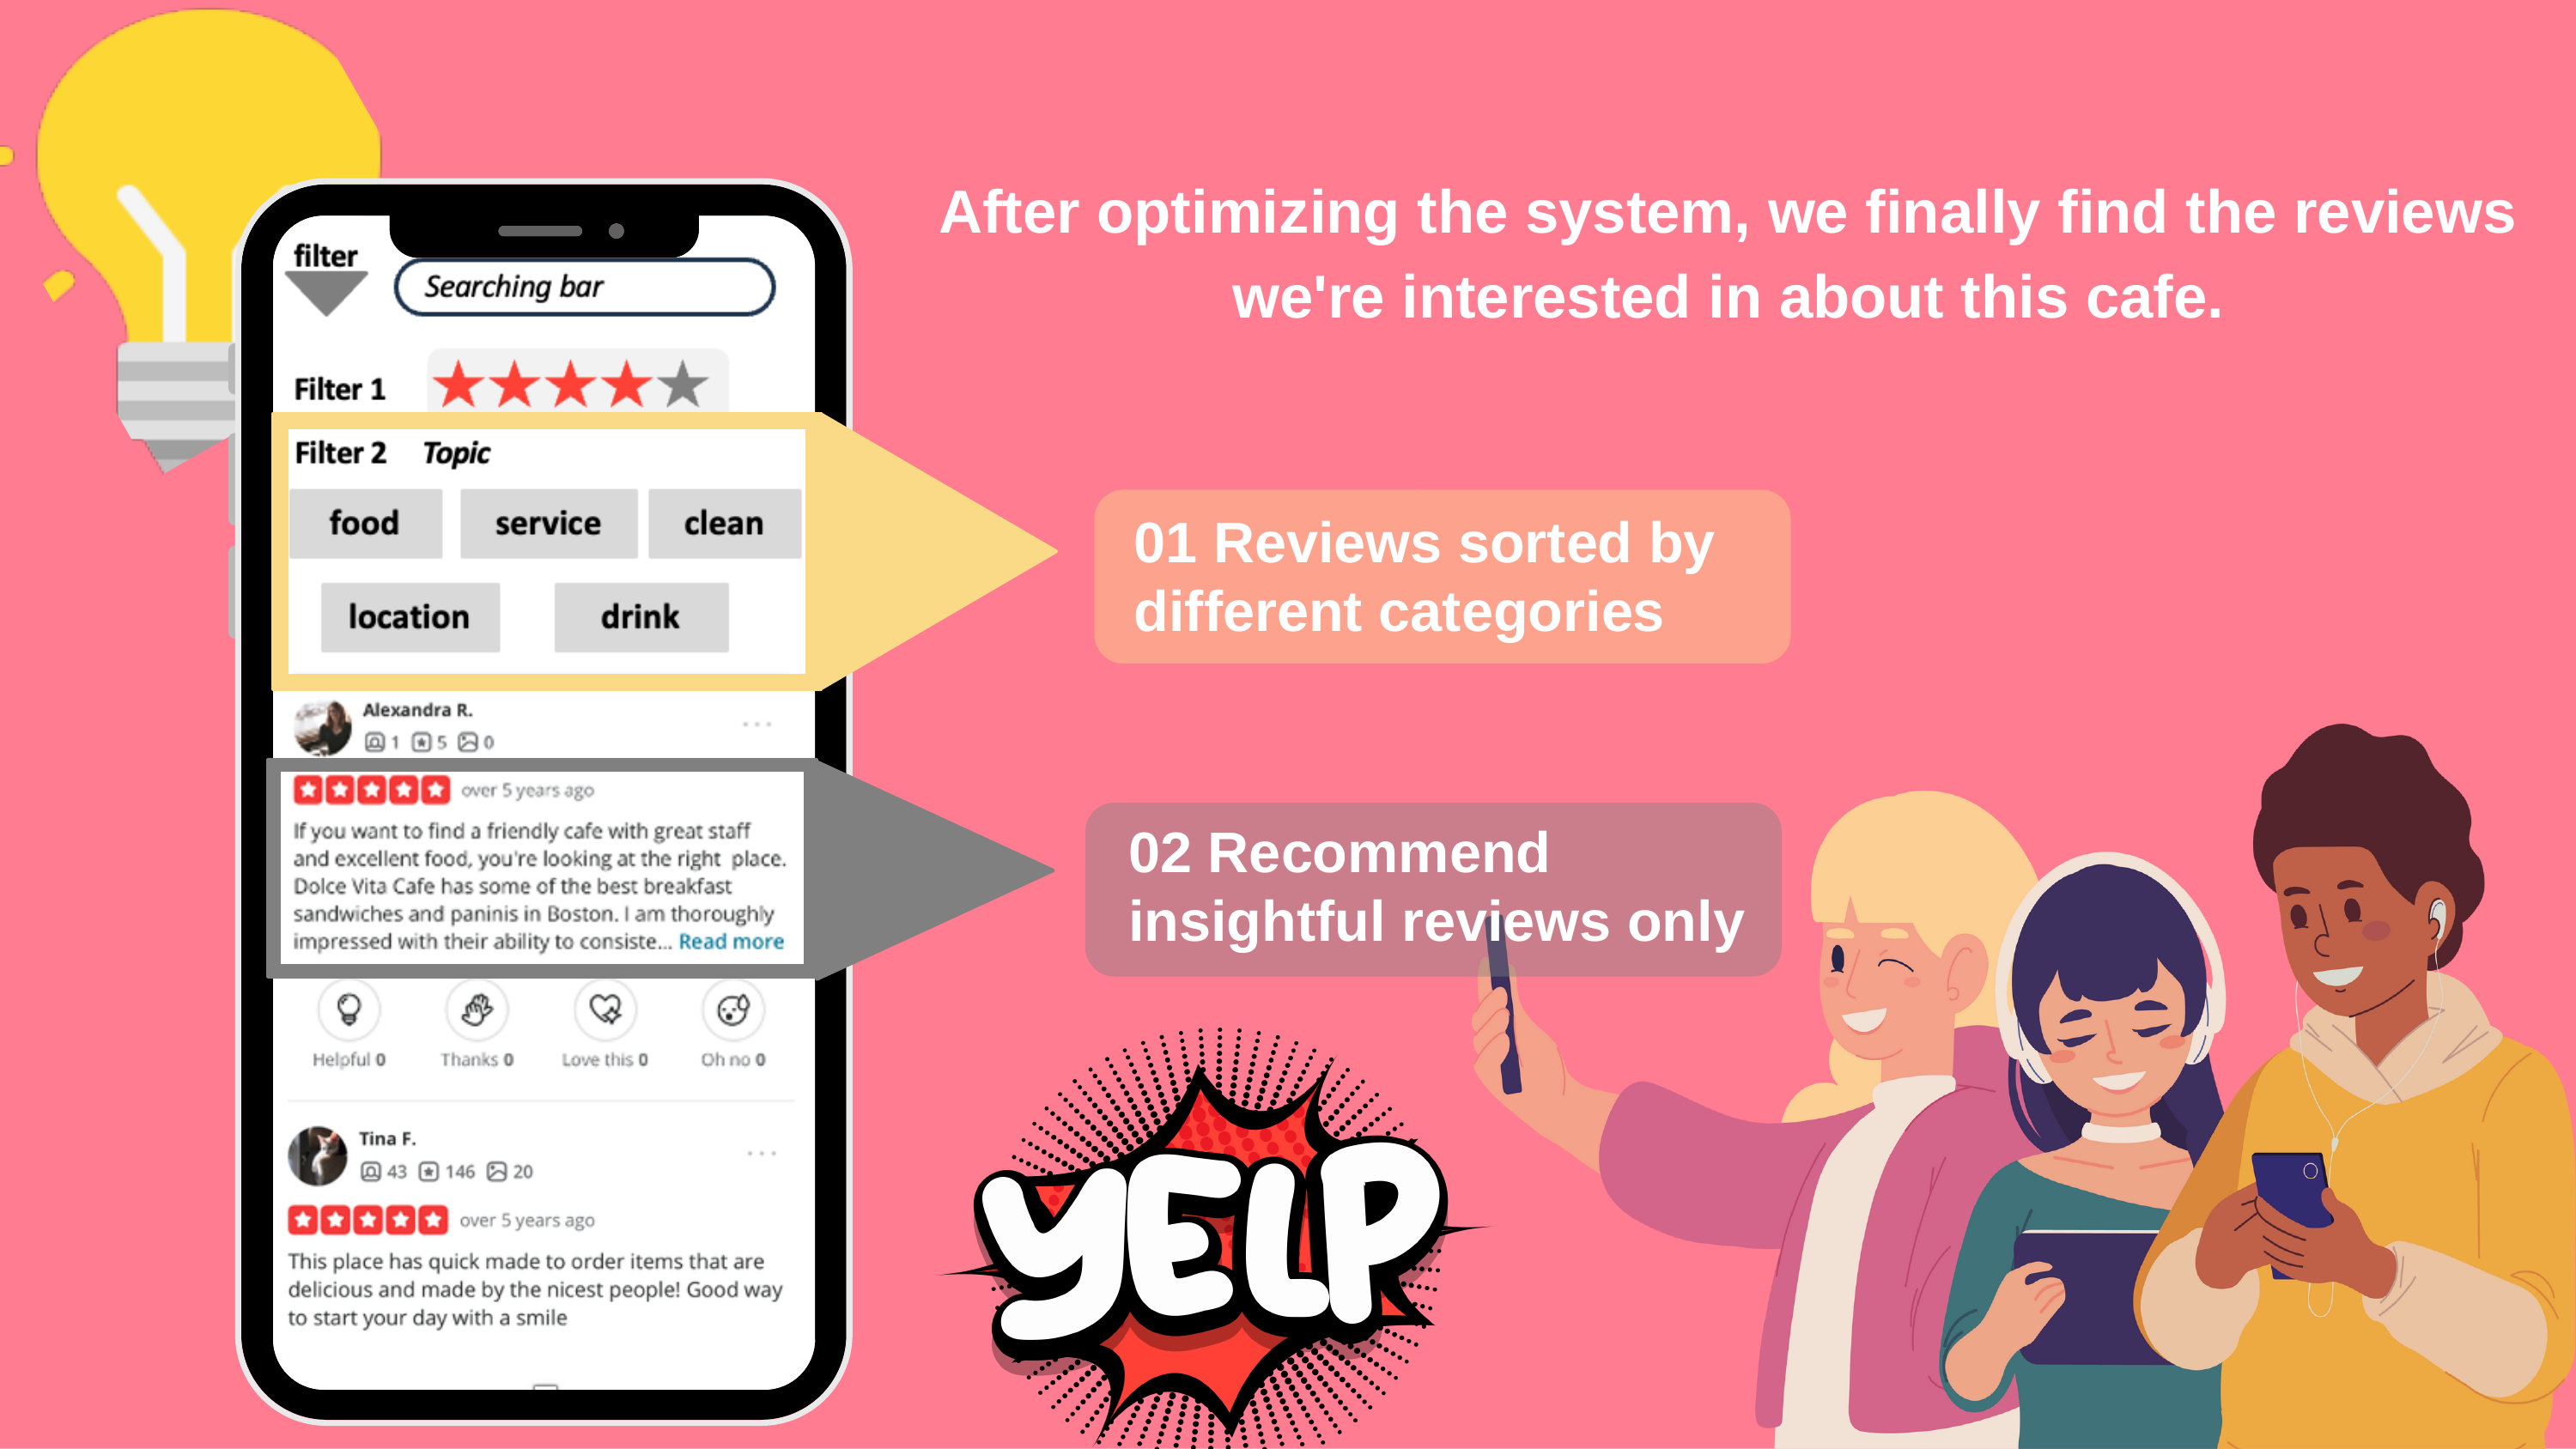

After optimizing the system, we finally find the reviews we're interested in about this cafe.

01 Reviews sorted by different categories

02 Recommend insightful reviews only